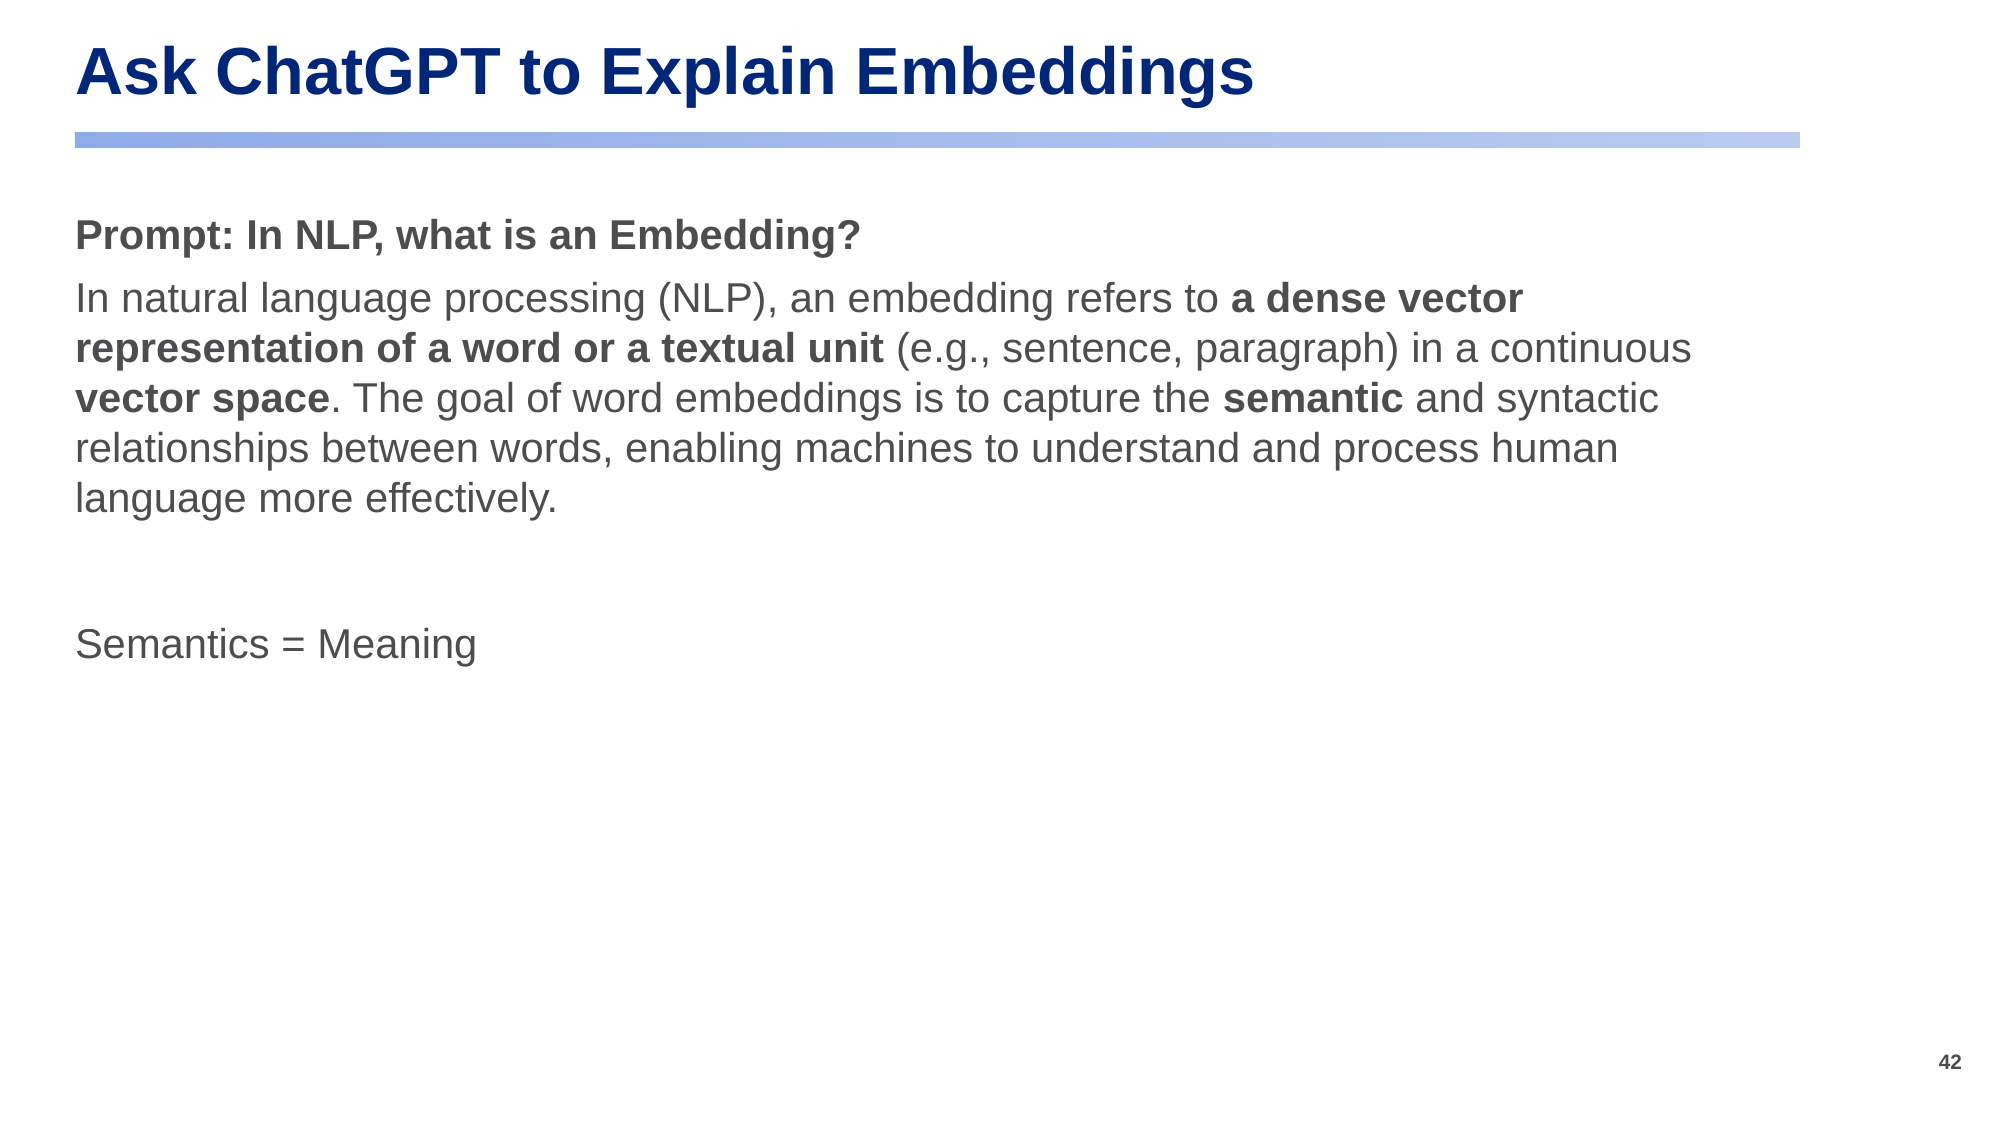

# Ask ChatGPT to Explain Embeddings
Prompt: In NLP, what is an Embedding?
In natural language processing (NLP), an embedding refers to a dense vector representation of a word or a textual unit (e.g., sentence, paragraph) in a continuous vector space. The goal of word embeddings is to capture the semantic and syntactic relationships between words, enabling machines to understand and process human language more effectively.

Semantics = Meaning